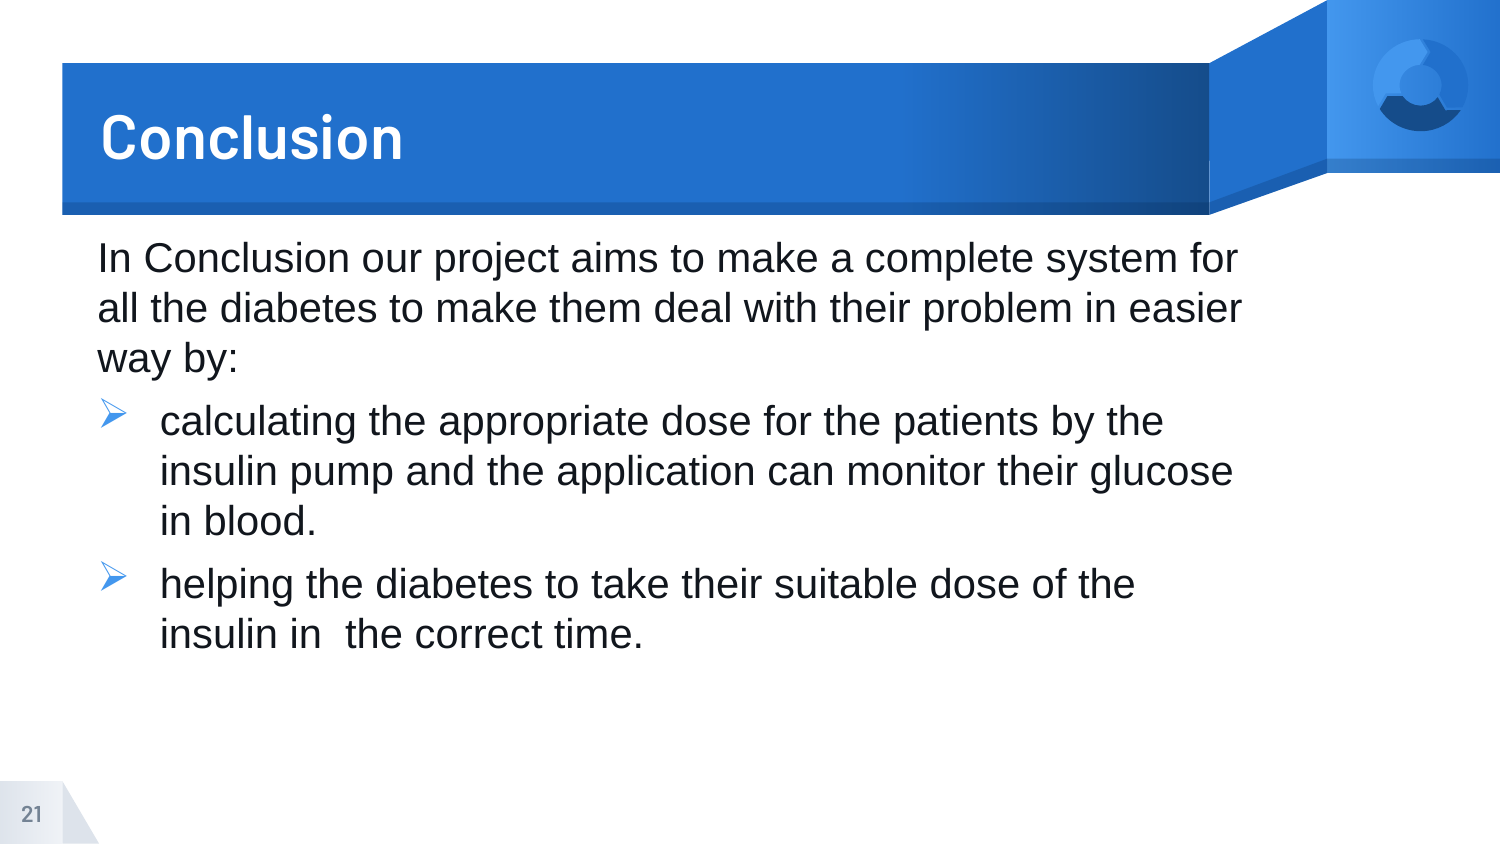

# Conclusion
In Conclusion our project aims to make a complete system for all the diabetes to make them deal with their problem in easier way by:
calculating the appropriate dose for the patients by the insulin pump and the application can monitor their glucose in blood.
helping the diabetes to take their suitable dose of the insulin in  the correct time.

21